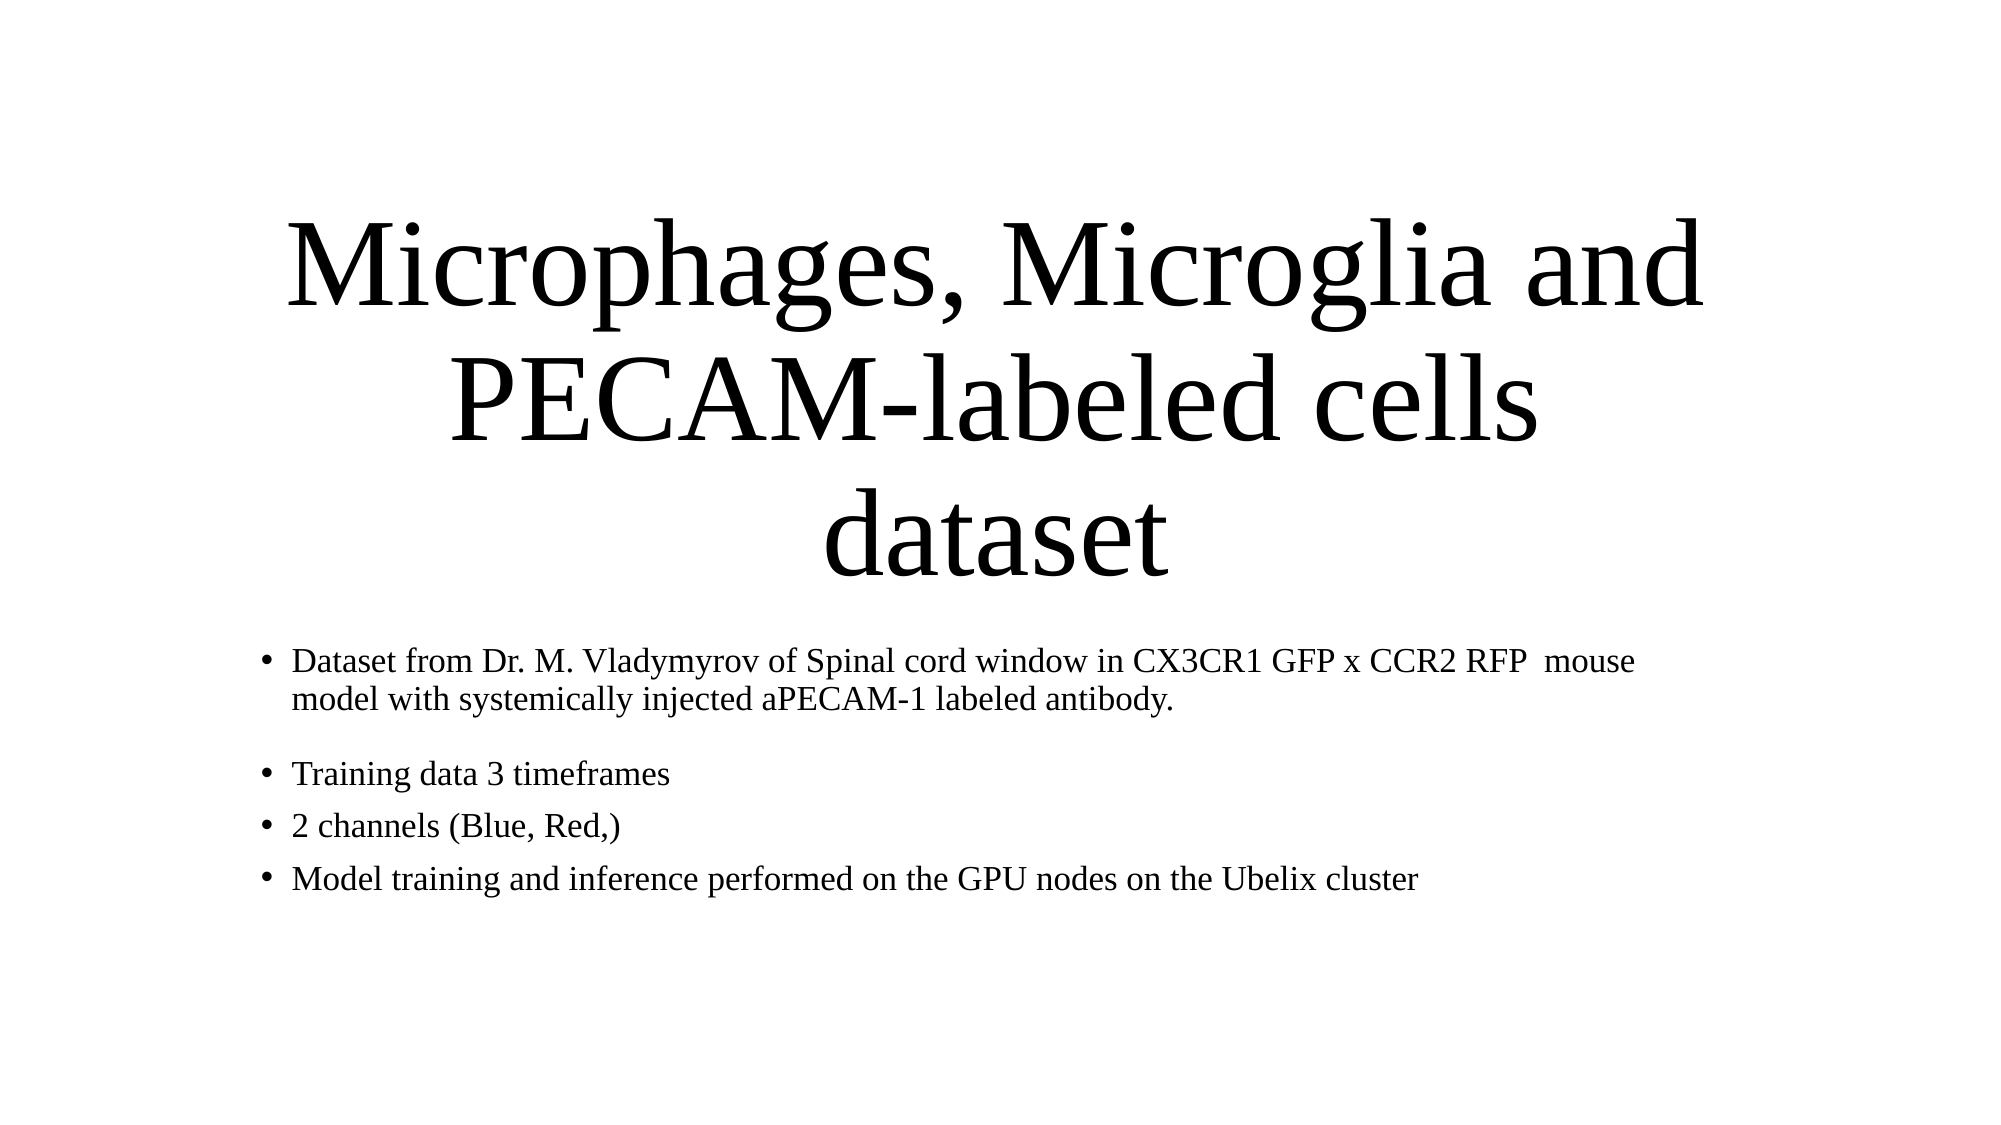

# Microphages, Microglia and PECAM-labeled cells dataset
Dataset from Dr. M. Vladymyrov of Spinal cord window in CX3CR1 GFP x CCR2 RFP  mouse model with systemically injected aPECAM-1 labeled antibody.

Training data 3 timeframes
2 channels (Blue, Red,)
Model training and inference performed on the GPU nodes on the Ubelix cluster